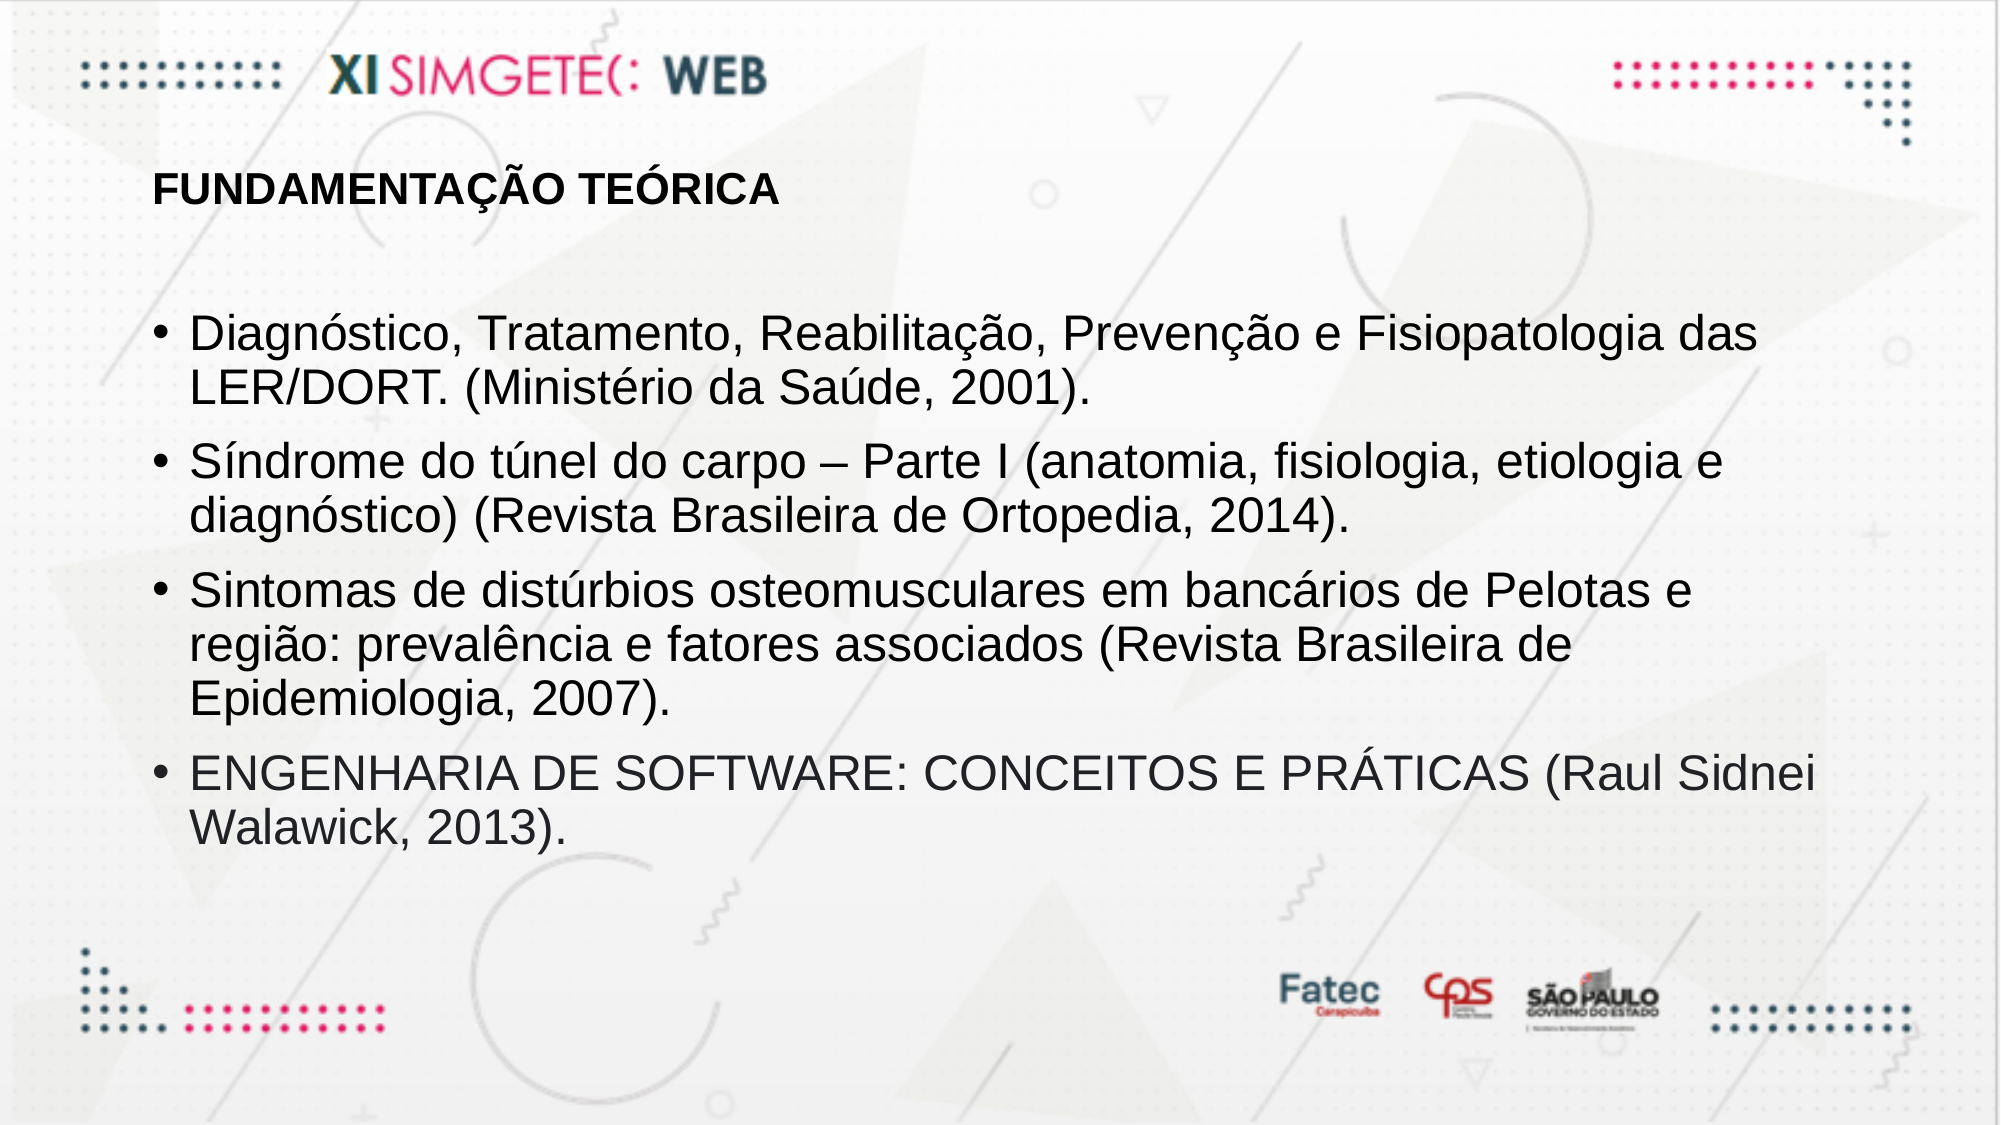

# FUNDAMENTAÇÃO TEÓRICA
Diagnóstico, Tratamento, Reabilitação, Prevenção e Fisiopatologia das LER/DORT. (Ministério da Saúde, 2001).
Síndrome do túnel do carpo – Parte I (anatomia, fisiologia, etiologia e diagnóstico) (Revista Brasileira de Ortopedia, 2014).
Sintomas de distúrbios osteomusculares em bancários de Pelotas e região: prevalência e fatores associados (Revista Brasileira de Epidemiologia, 2007).
ENGENHARIA DE SOFTWARE: CONCEITOS E PRÁTICAS (Raul Sidnei Walawick, 2013).